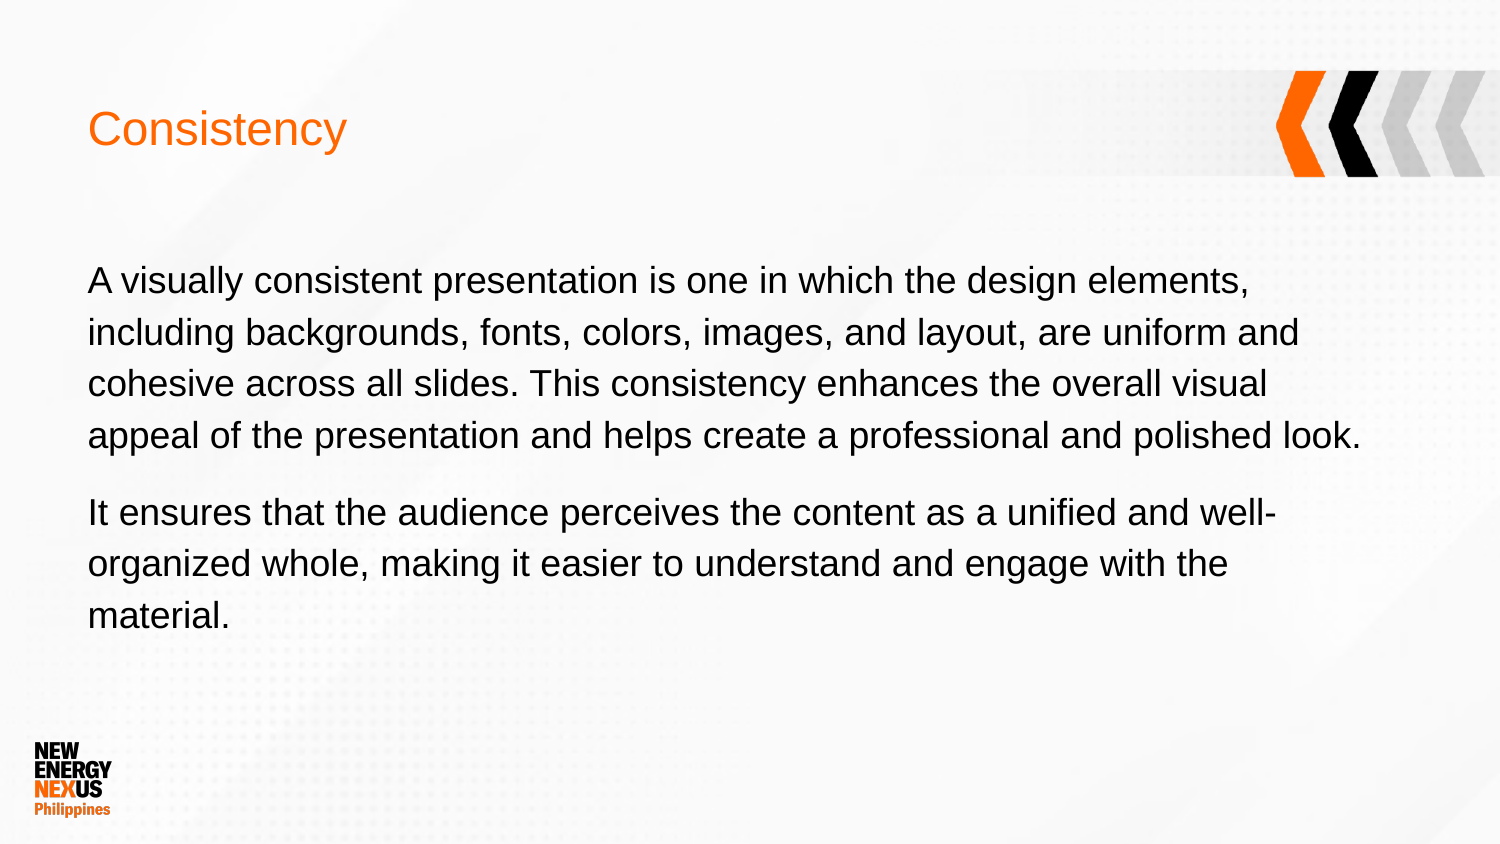

# Consistency
A visually consistent presentation is one in which the design elements, including backgrounds, fonts, colors, images, and layout, are uniform and cohesive across all slides. This consistency enhances the overall visual appeal of the presentation and helps create a professional and polished look.
It ensures that the audience perceives the content as a unified and well-organized whole, making it easier to understand and engage with the material.